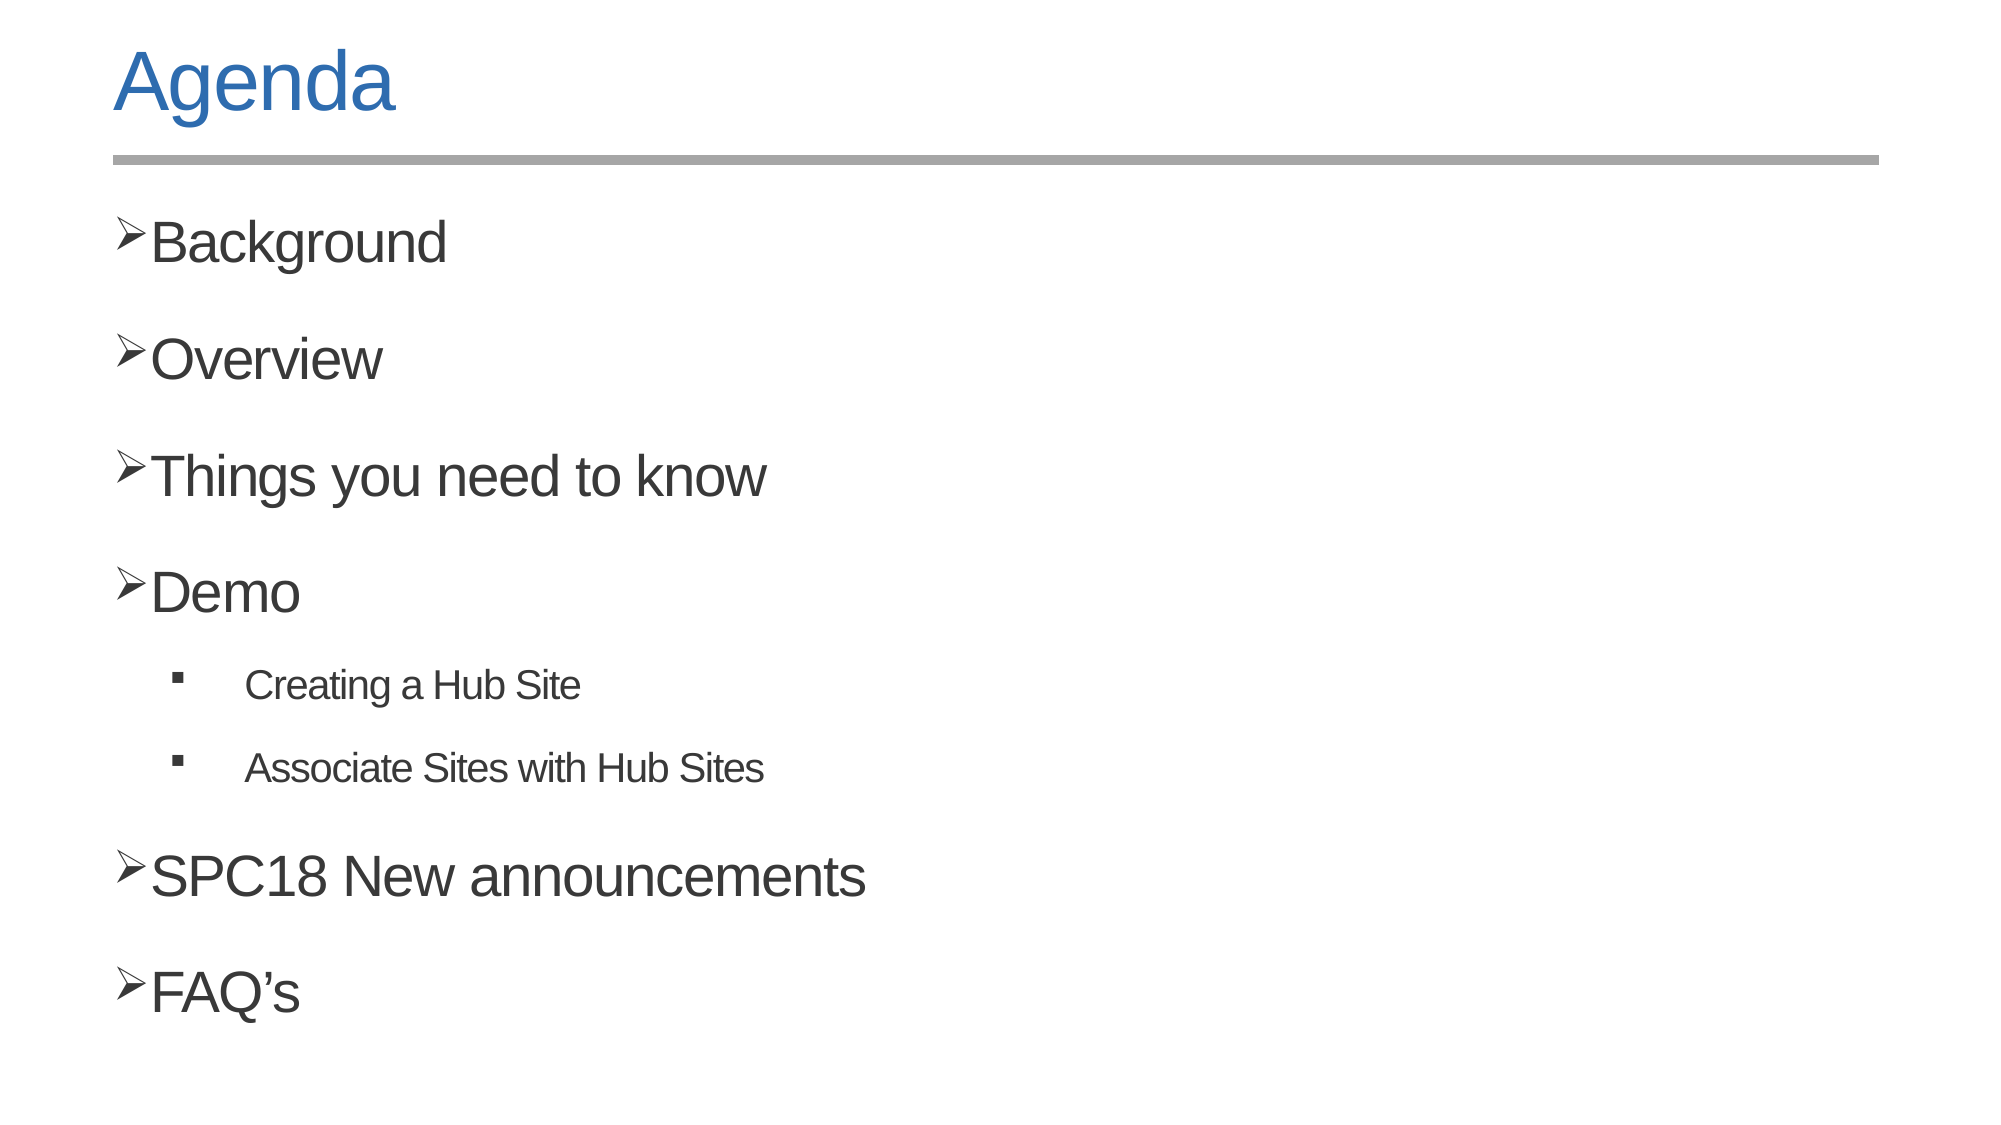

# Agenda
Background
Overview
Things you need to know
Demo
Creating a Hub Site
Associate Sites with Hub Sites
SPC18 New announcements
FAQ’s